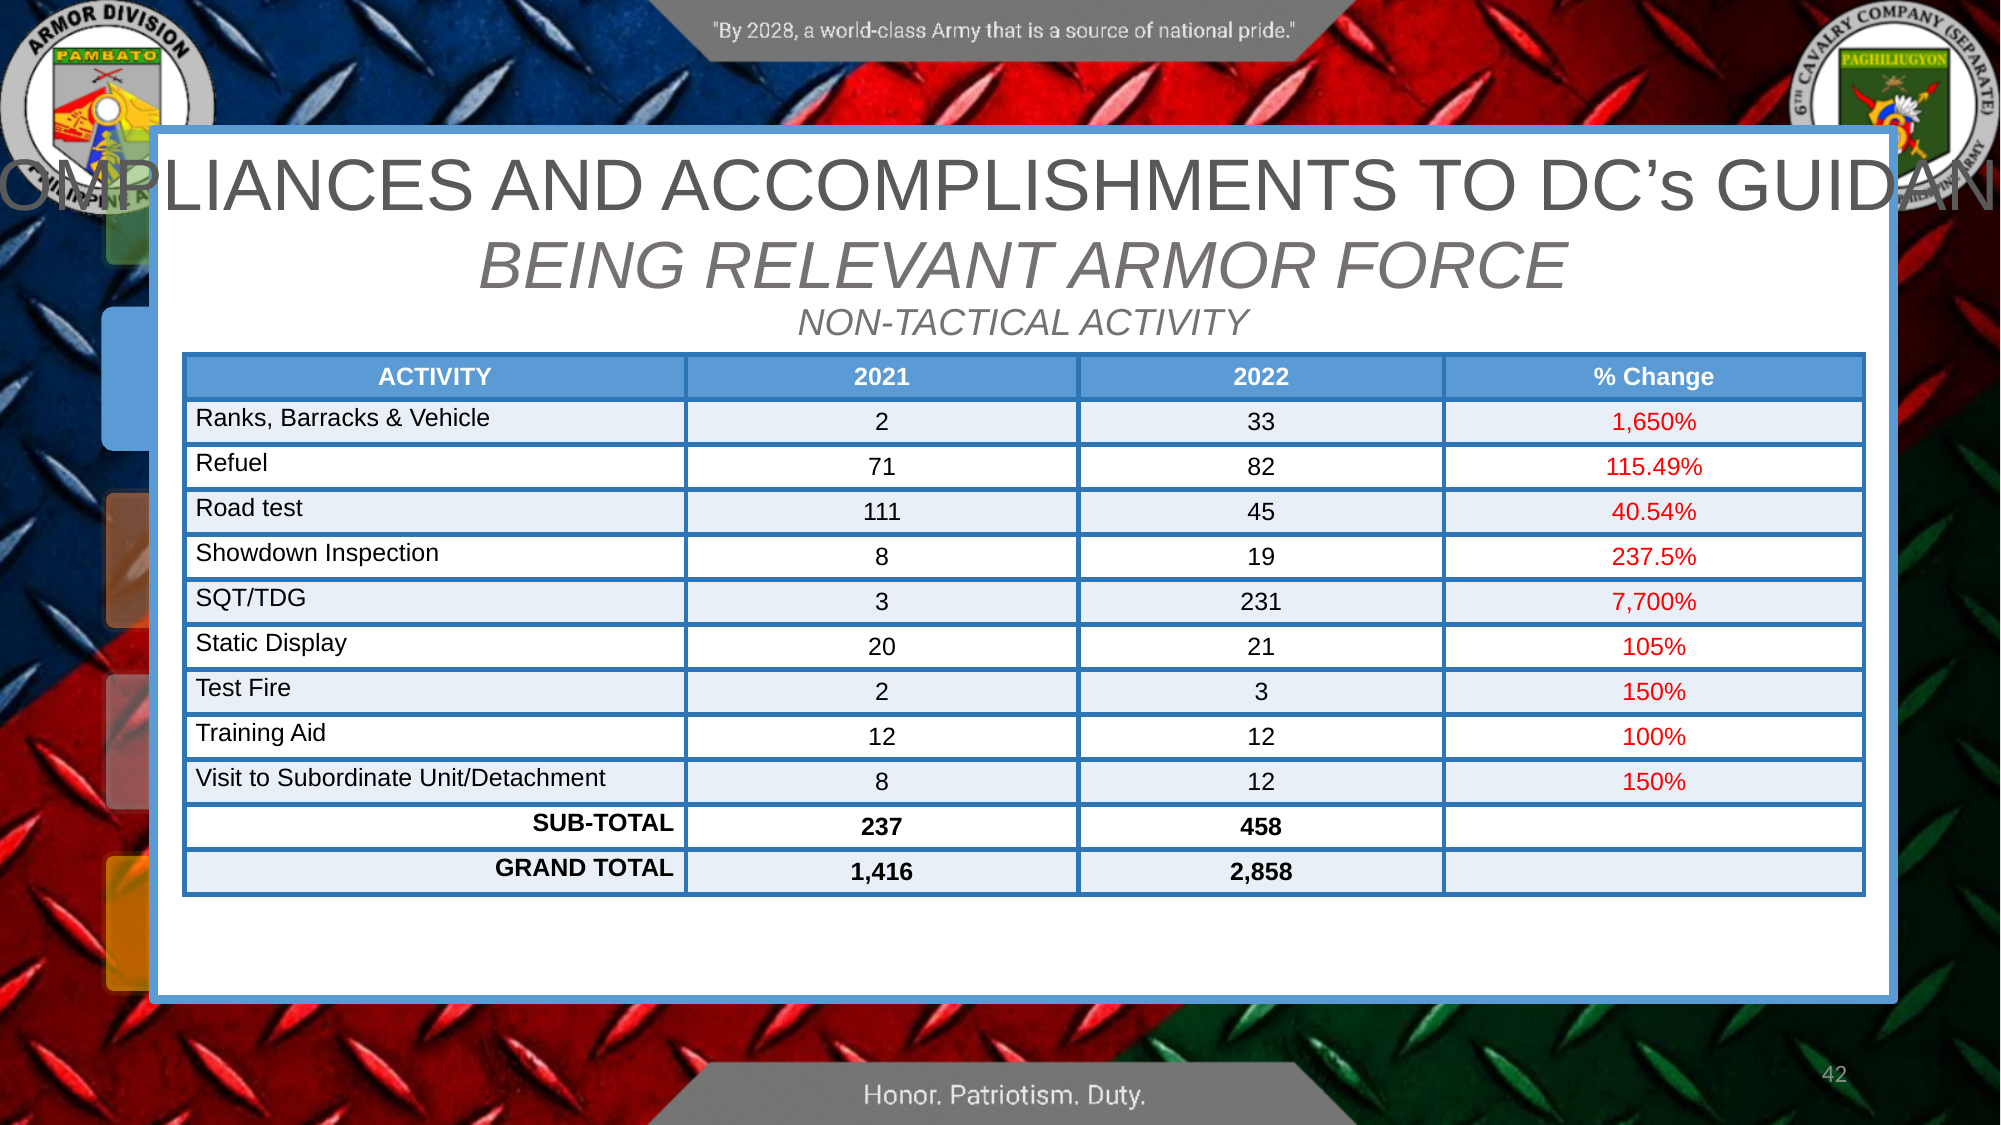

COMPLIANCES AND ACCOMPLISHMENTS TO DC’s GUIDANCE

BEING RELEVANT ARMOR FORCE
NON-TACTICAL ACTIVITY
| ACTIVITY | 2021 | 2022 | % Change |
| --- | --- | --- | --- |
| Ranks, Barracks & Vehicle | 2 | 33 | 1,650% |
| Refuel | 71 | 82 | 115.49% |
| Road test | 111 | 45 | 40.54% |
| Showdown Inspection | 8 | 19 | 237.5% |
| SQT/TDG | 3 | 231 | 7,700% |
| Static Display | 20 | 21 | 105% |
| Test Fire | 2 | 3 | 150% |
| Training Aid | 12 | 12 | 100% |
| Visit to Subordinate Unit/Detachment | 8 | 12 | 150% |
| SUB-TOTAL | 237 | 458 |  |
| GRAND TOTAL | 1,416 | 2,858 |  |

42